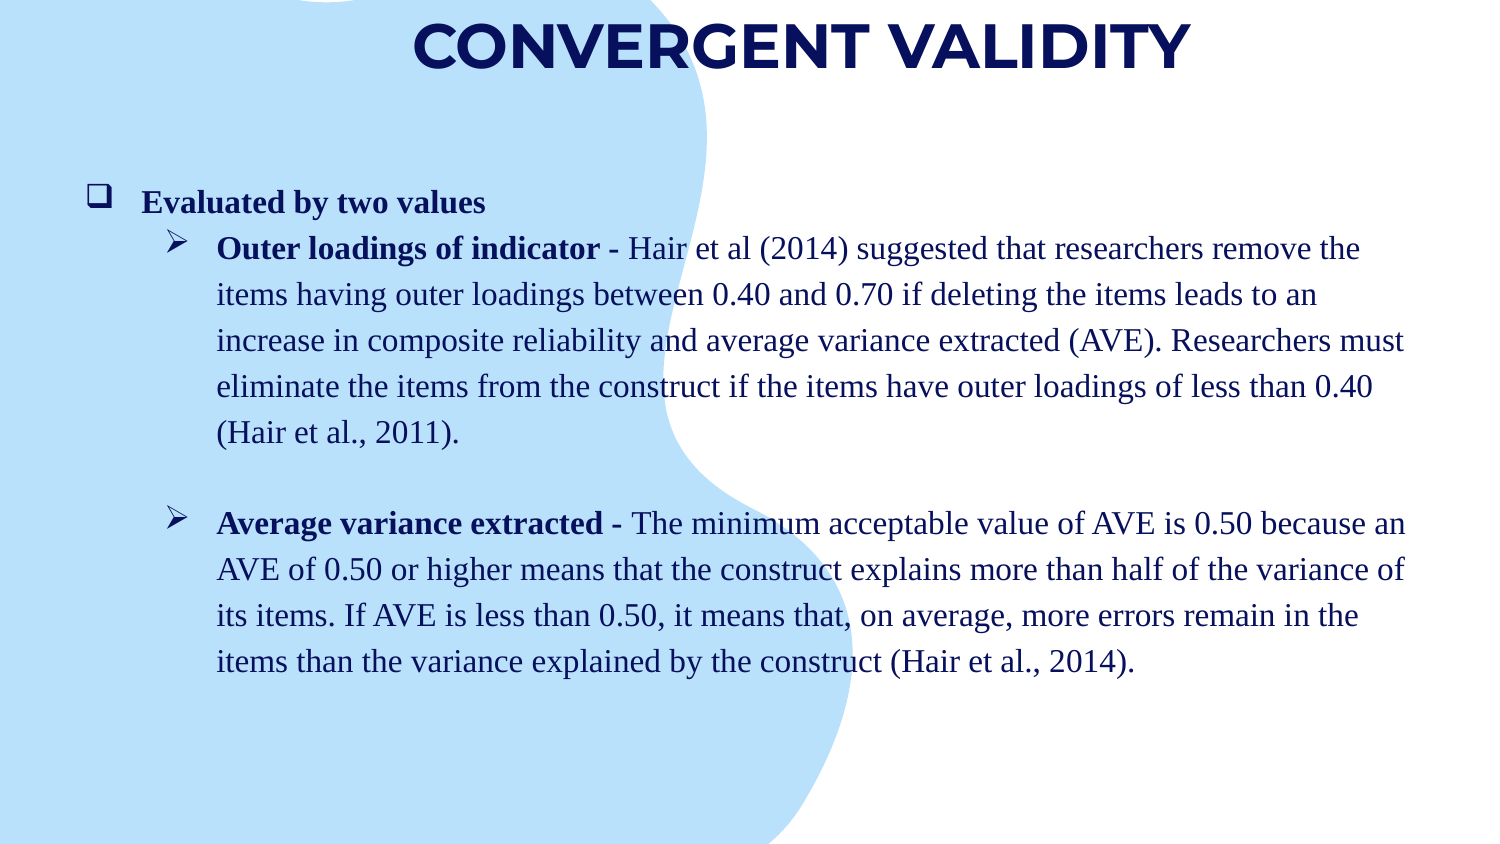

# CONVERGENT VALIDITY
Evaluated by two values
Outer loadings of indicator - Hair et al (2014) suggested that researchers remove the items having outer loadings between 0.40 and 0.70 if deleting the items leads to an increase in composite reliability and average variance extracted (AVE). Researchers must eliminate the items from the construct if the items have outer loadings of less than 0.40 (Hair et al., 2011).

Average variance extracted - The minimum acceptable value of AVE is 0.50 because an AVE of 0.50 or higher means that the construct explains more than half of the variance of its items. If AVE is less than 0.50, it means that, on average, more errors remain in the items than the variance explained by the construct (Hair et al., 2014).